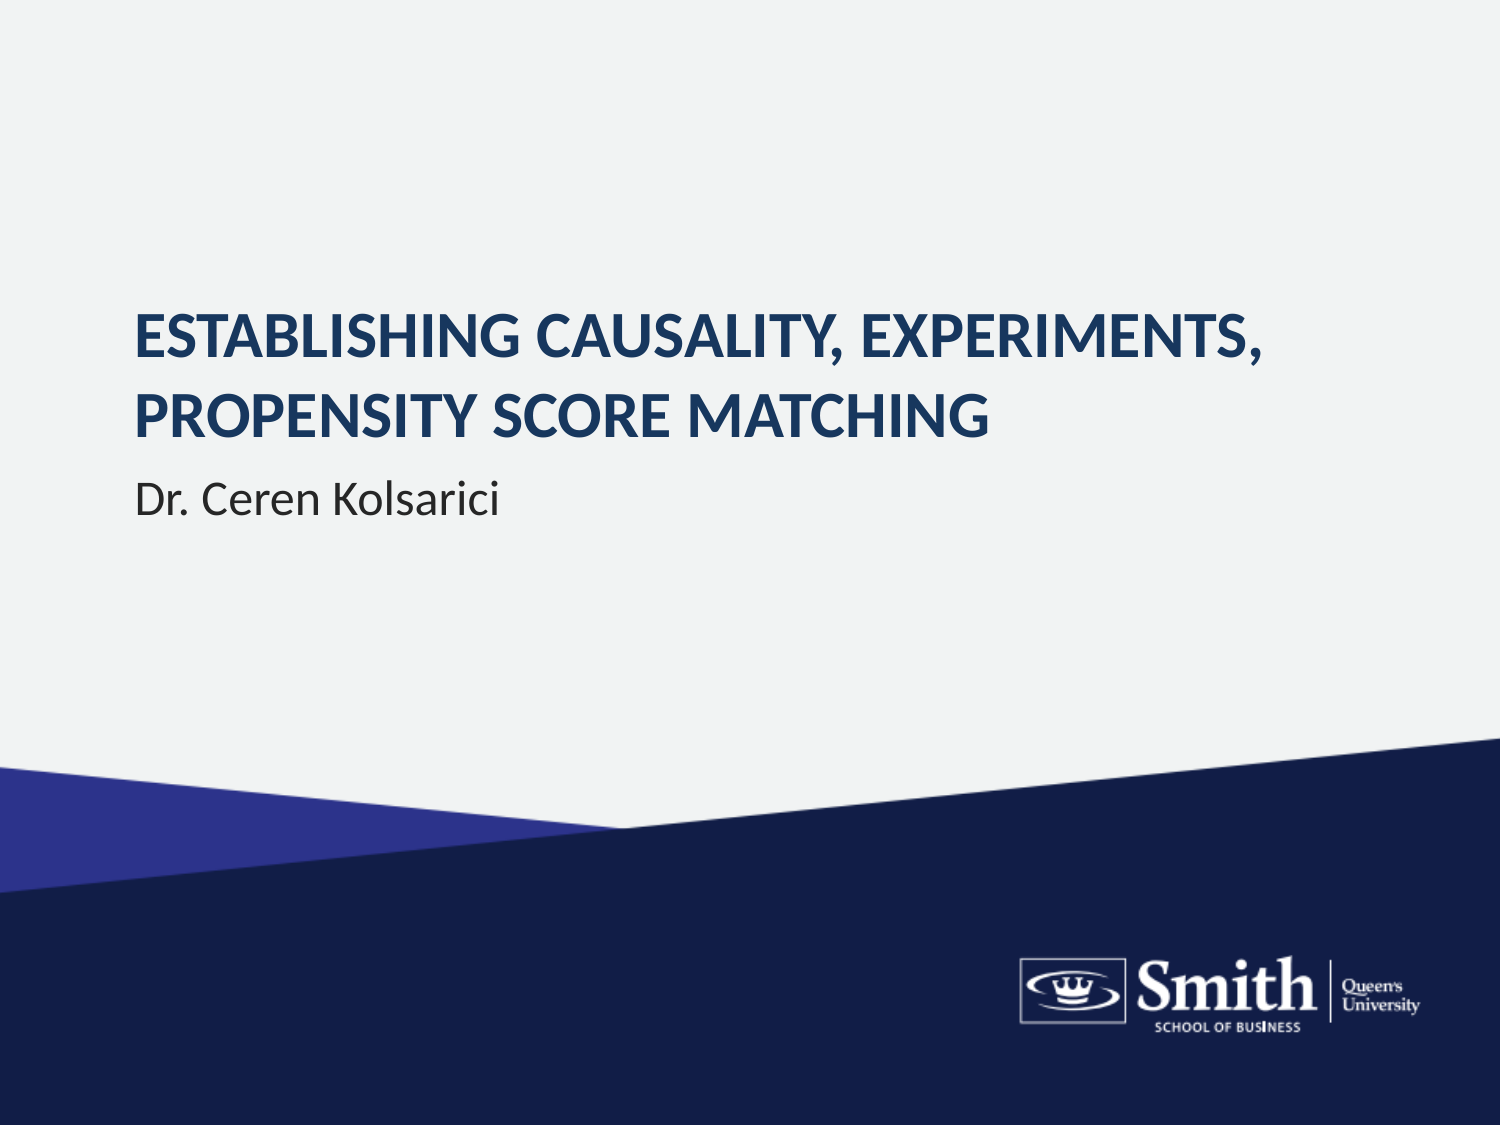

# ESTABLISHING CAUSALITY, EXPERIMENTS, PROPENSITY SCORE MATCHING
Dr. Ceren Kolsarici